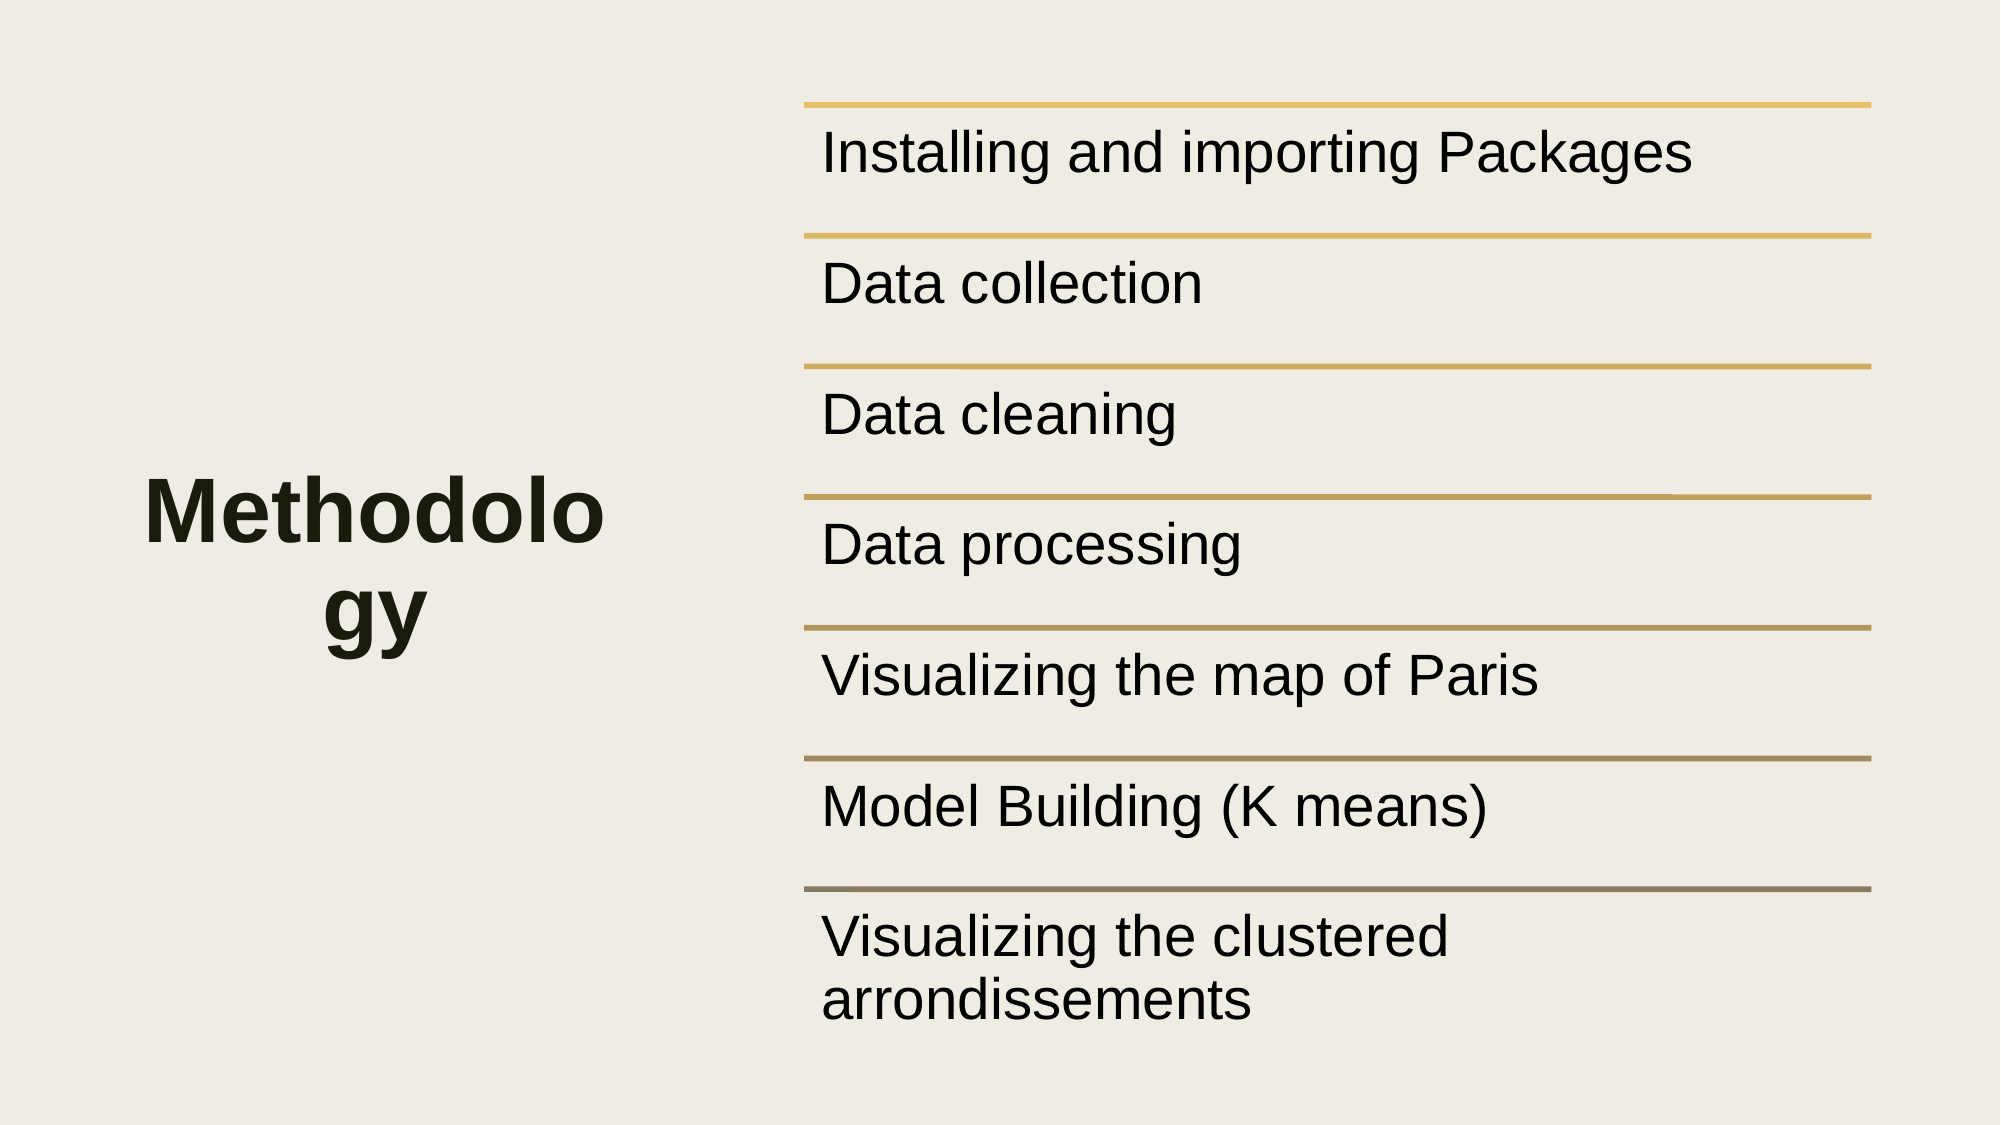

# Methodology
Installing and importing Packages
Data collection
Data cleaning
Data processing
Visualizing the map of Paris
Model Building (K means)
Visualizing the clustered arrondissements